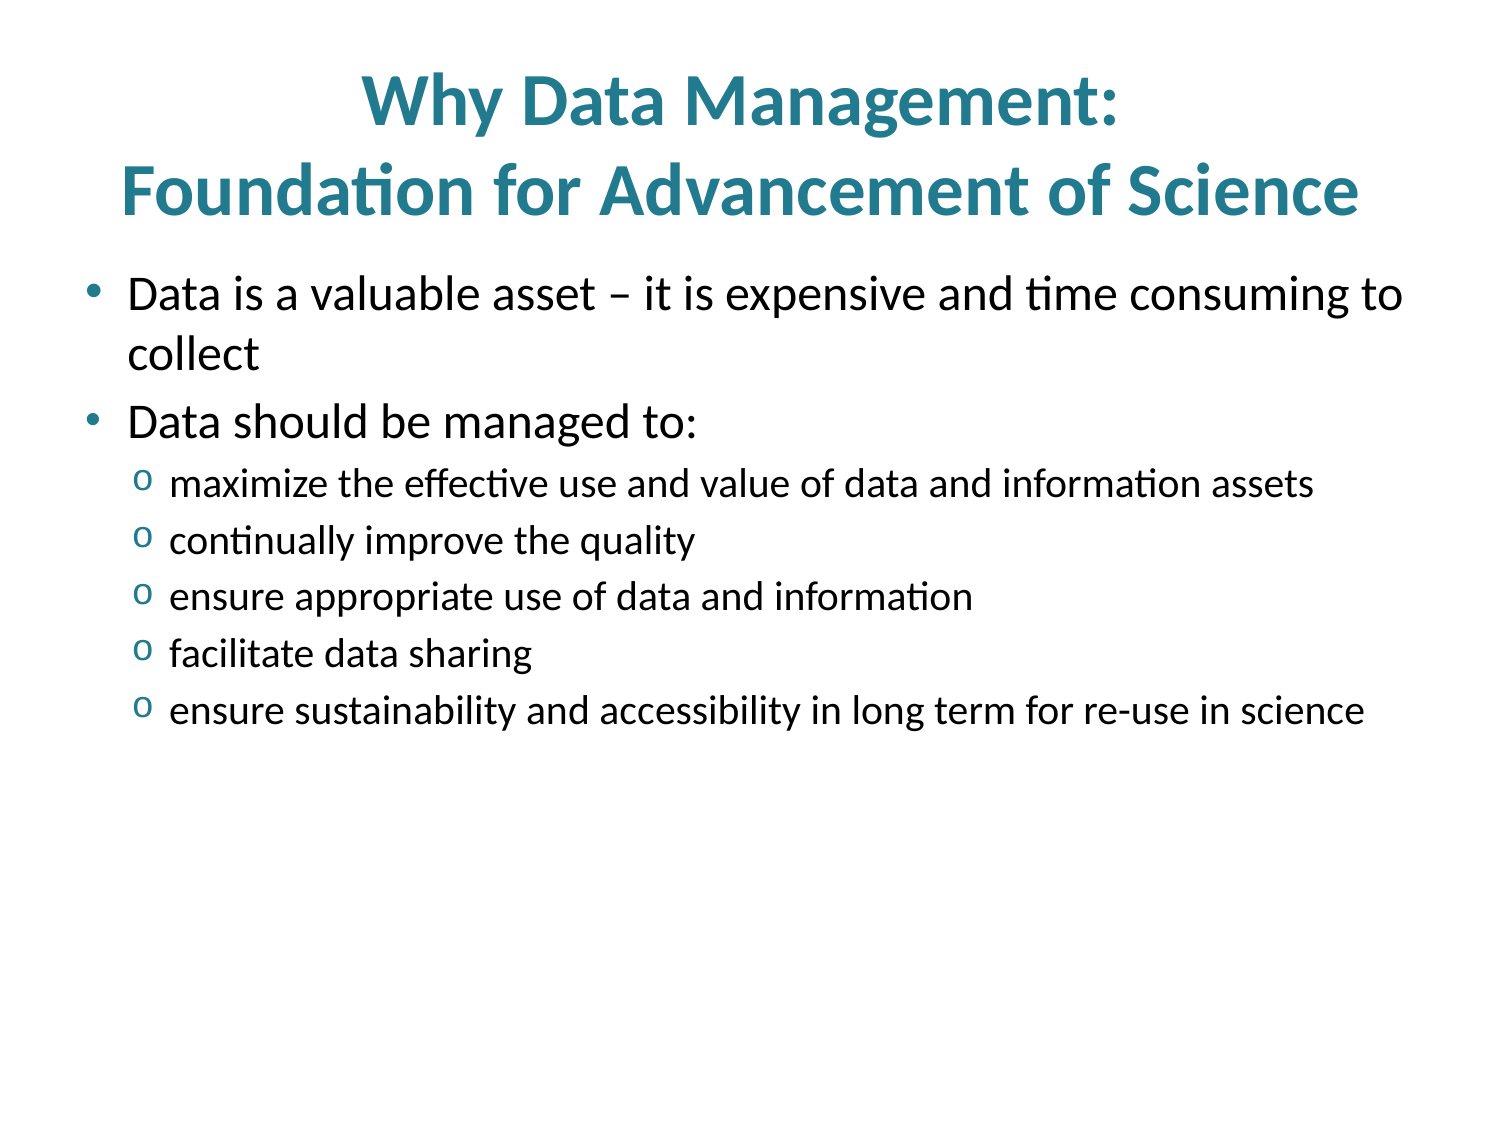

# Why Data Management: Foundation for Advancement of Science
Data is a valuable asset – it is expensive and time consuming to collect
Data should be managed to:
maximize the effective use and value of data and information assets
continually improve the quality
ensure appropriate use of data and information
facilitate data sharing
ensure sustainability and accessibility in long term for re-use in science